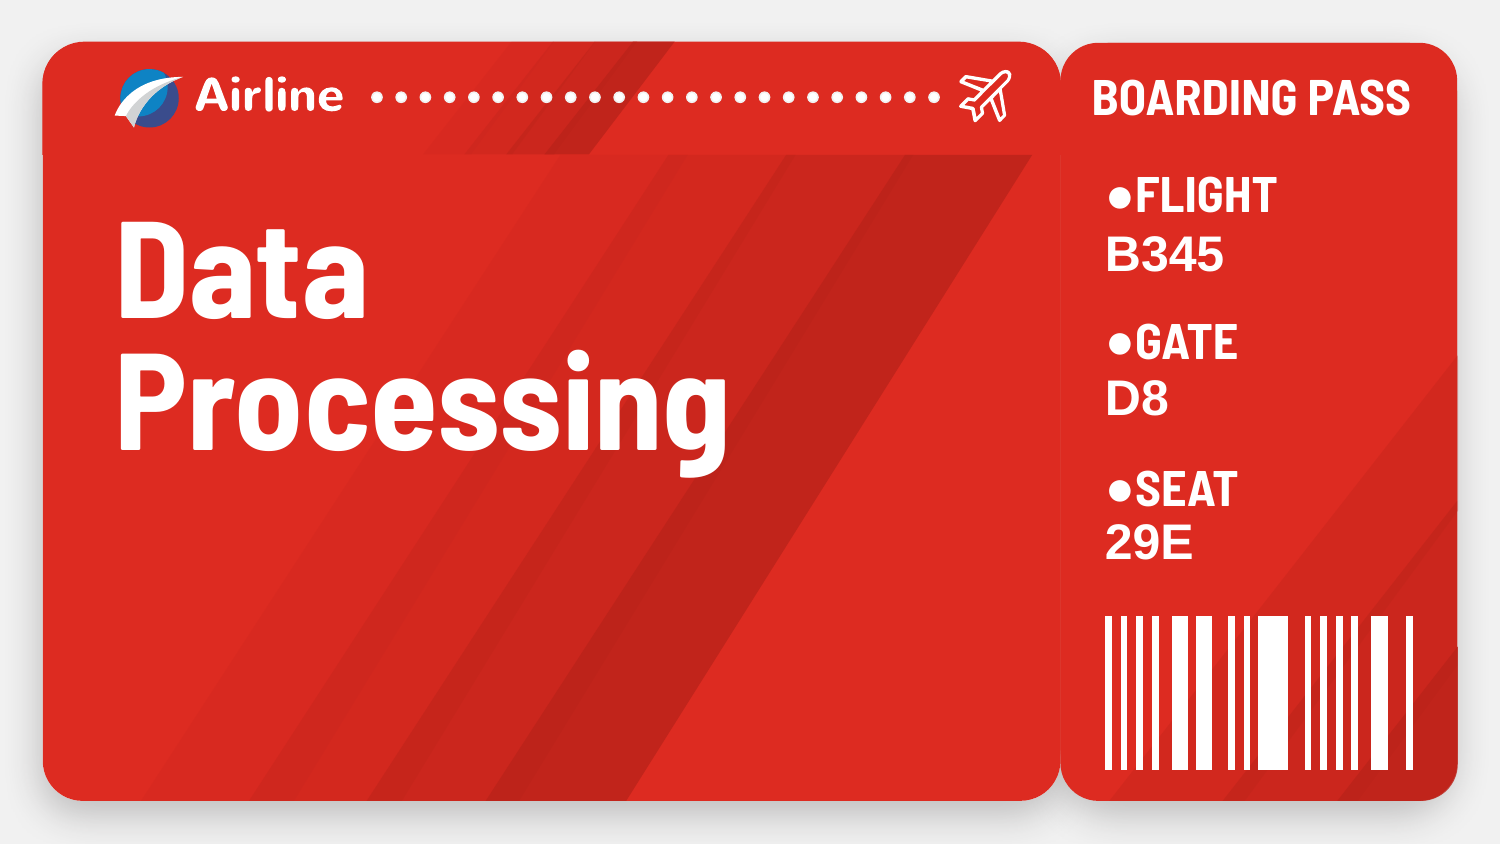

BOARDING PASS

FLIGHT
# Data Processing
B345
GATE
D8
SEAT
29E